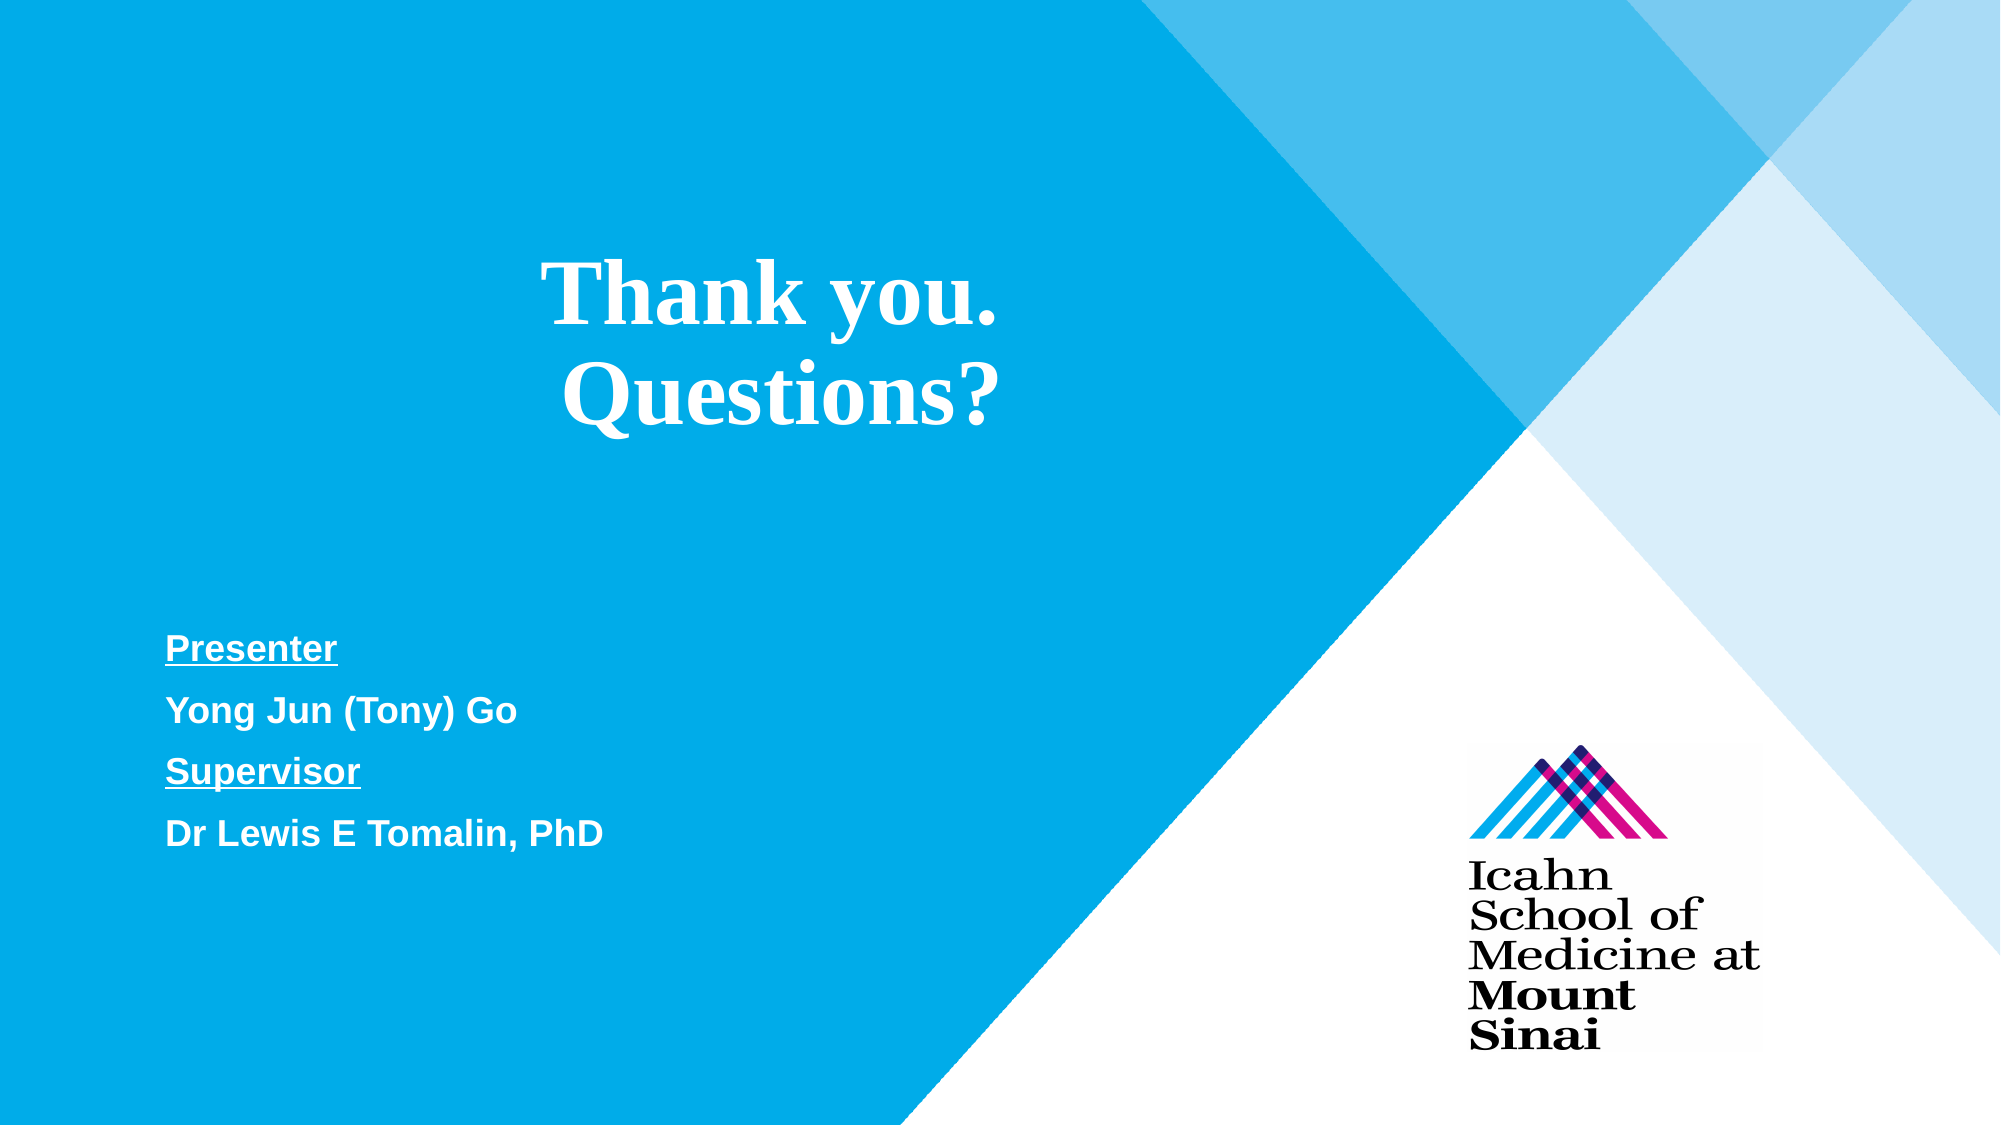

# Thank you. Questions?
Presenter
Yong Jun (Tony) Go
Supervisor
Dr Lewis E Tomalin, PhD